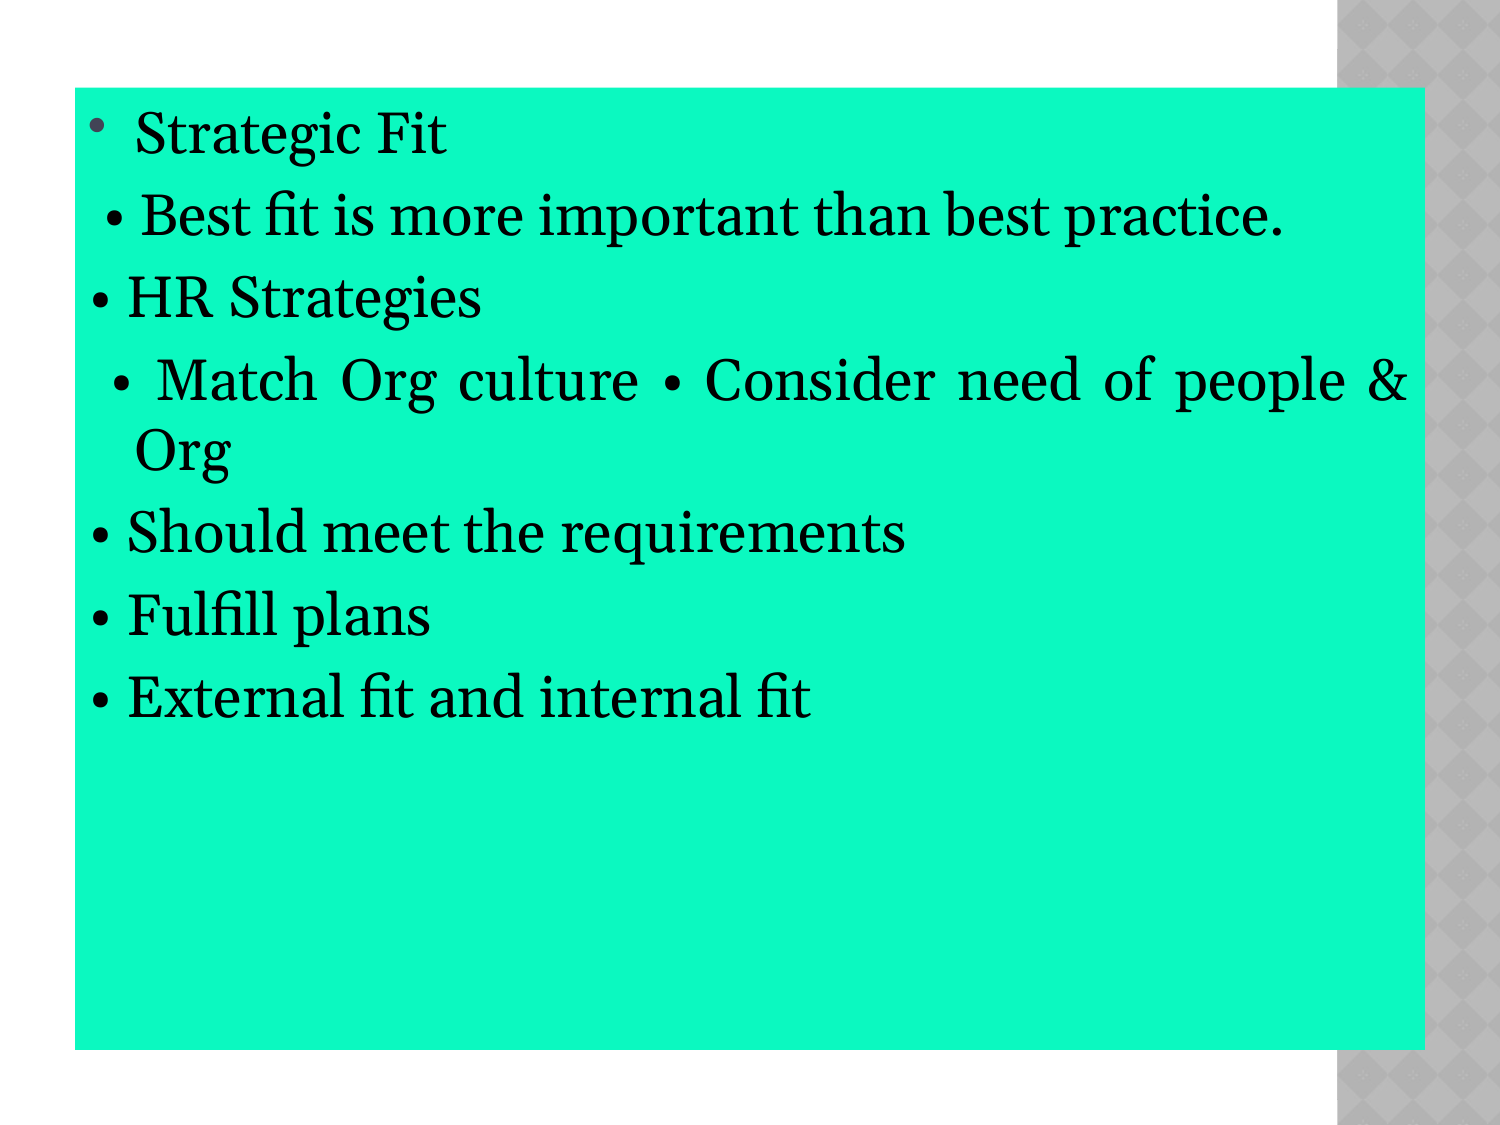

Strategic Fit
 • Best fit is more important than best practice.
• HR Strategies
 • Match Org culture • Consider need of people & Org
• Should meet the requirements
• Fulfill plans
• External fit and internal fit